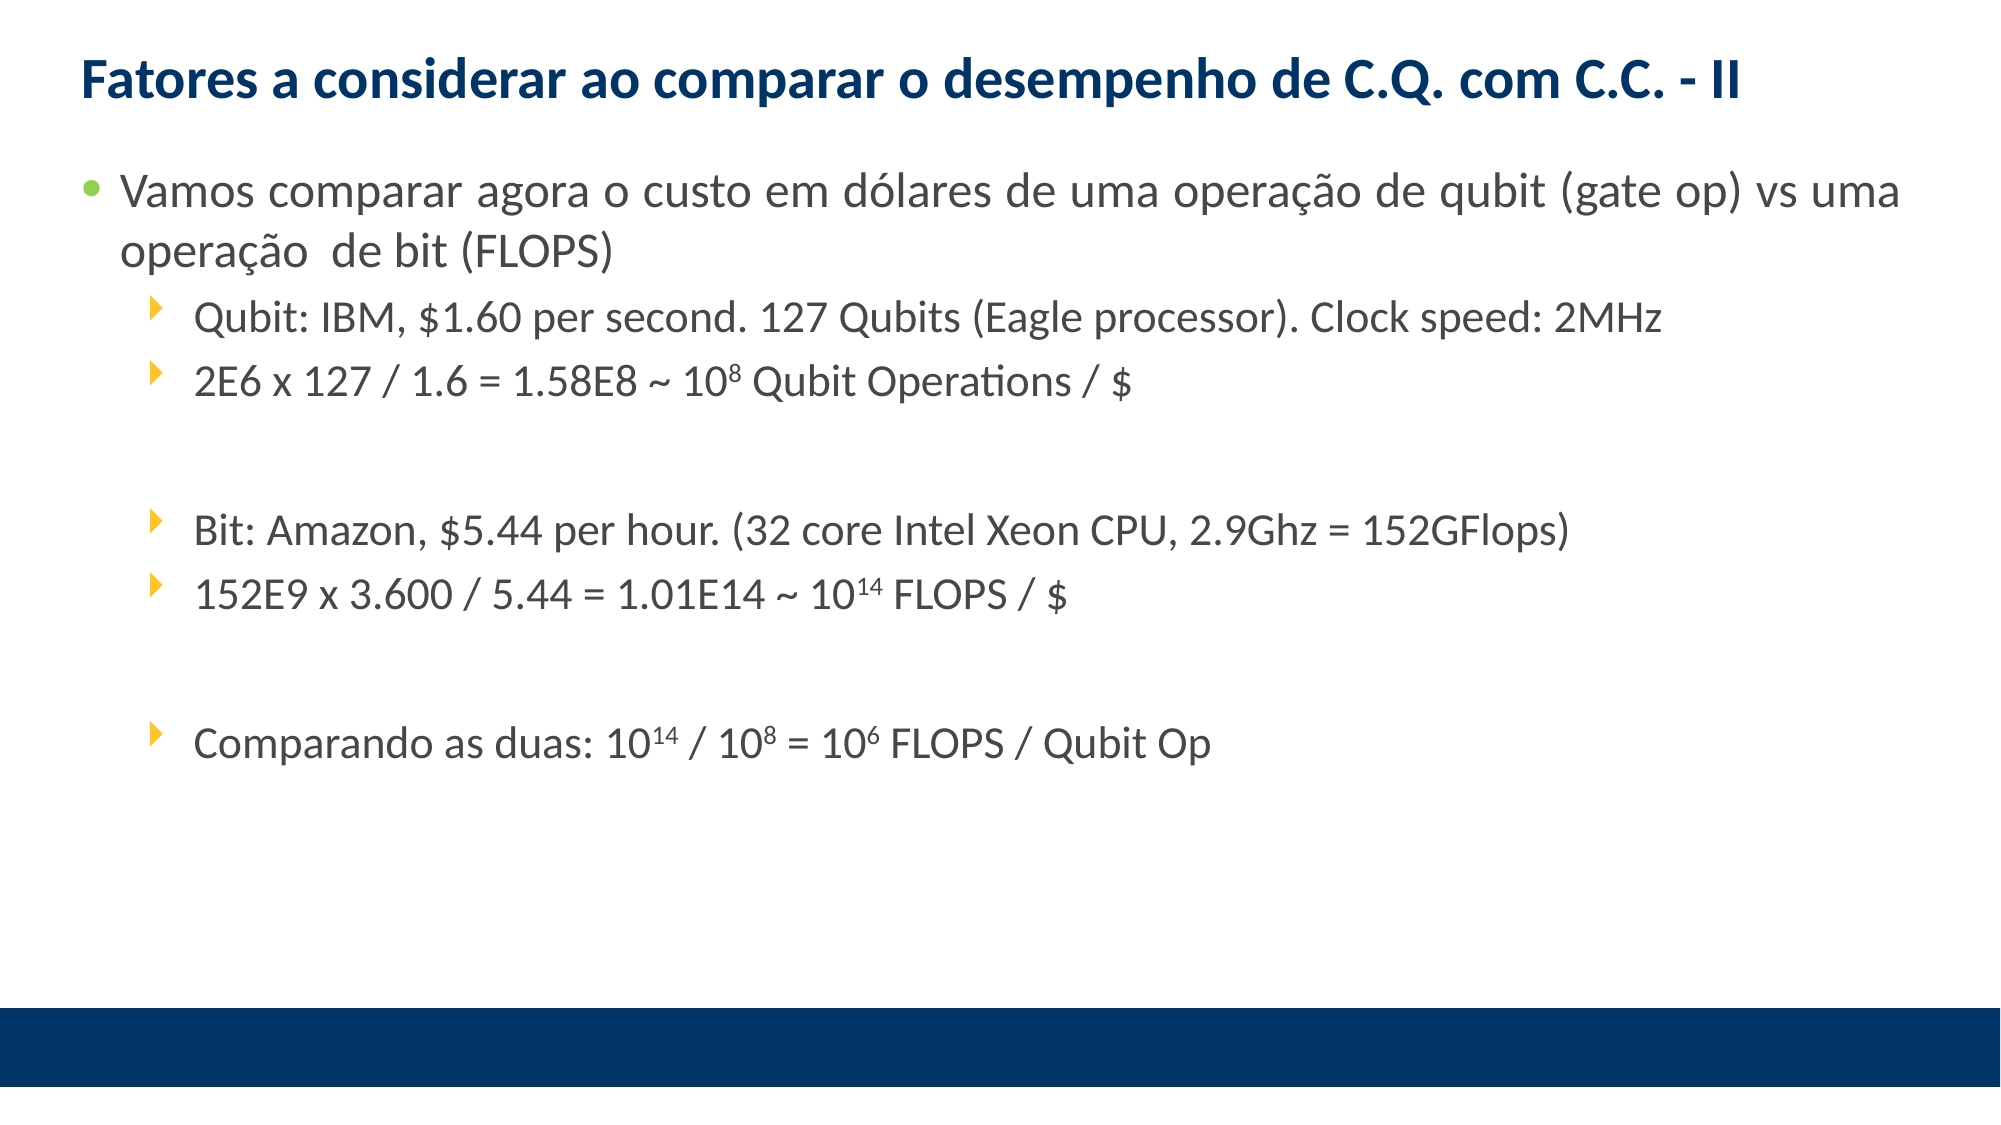

# Fatores a considerar ao comparar o desempenho de C.Q. com C.C. - II
Vamos comparar agora o custo em dólares de uma operação de qubit (gate op) vs uma operação  de bit (FLOPS)
Qubit: IBM, $1.60 per second. 127 Qubits (Eagle processor). Clock speed: 2MHz
2E6 x 127 / 1.6 = 1.58E8 ~ 108 Qubit Operations / $

Bit: Amazon, $5.44 per hour. (32 core Intel Xeon CPU, 2.9Ghz = 152GFlops)
152E9 x 3.600 / 5.44 = 1.01E14 ~ 1014 FLOPS / $

Comparando as duas: 1014 / 108 = 106 FLOPS / Qubit Op